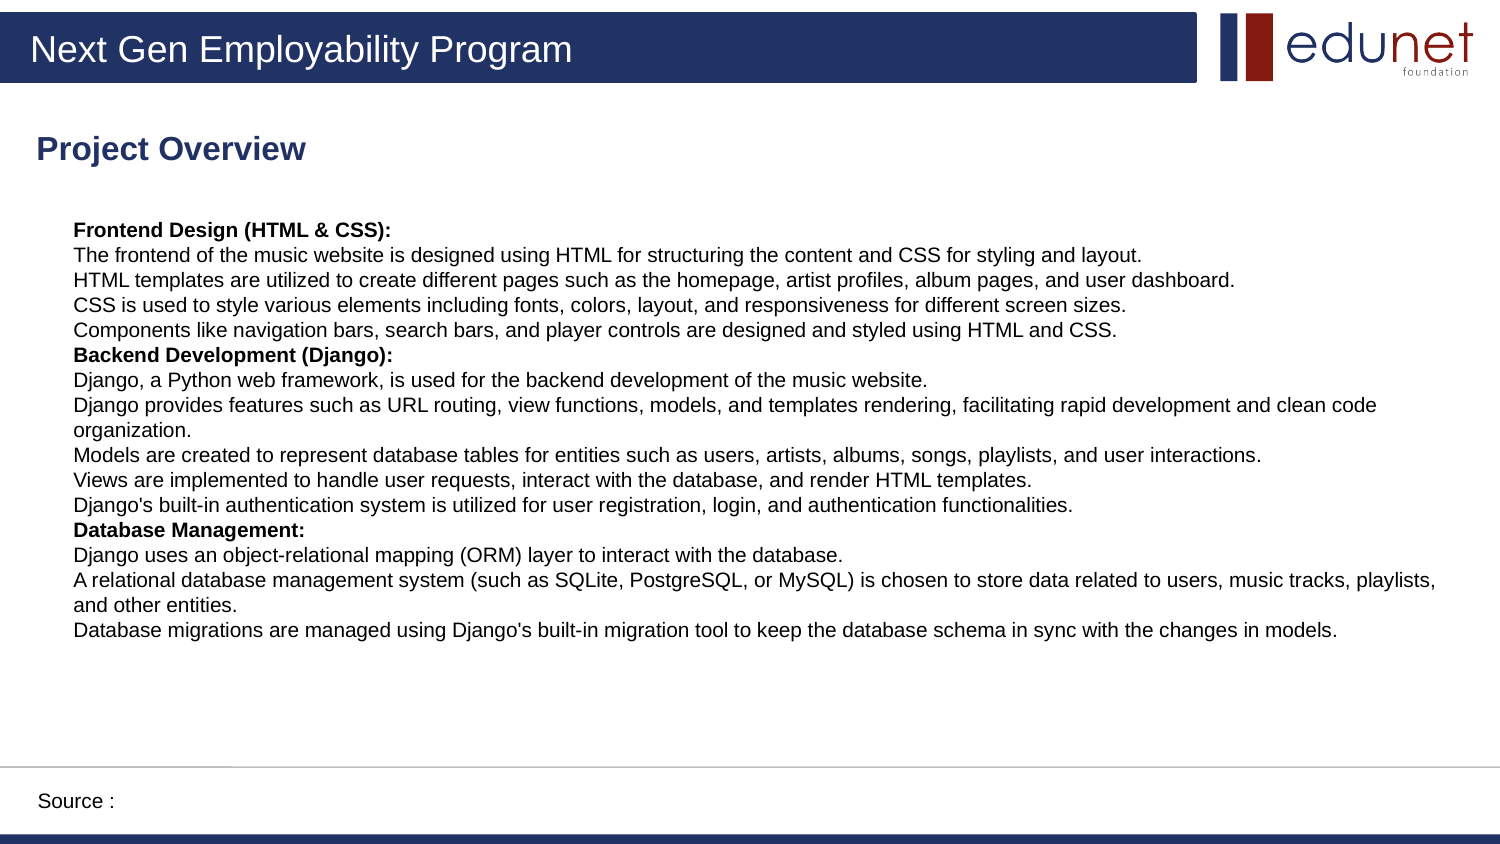

# Project Overview
Frontend Design (HTML & CSS):
The frontend of the music website is designed using HTML for structuring the content and CSS for styling and layout.
HTML templates are utilized to create different pages such as the homepage, artist profiles, album pages, and user dashboard.
CSS is used to style various elements including fonts, colors, layout, and responsiveness for different screen sizes.
Components like navigation bars, search bars, and player controls are designed and styled using HTML and CSS.
Backend Development (Django):
Django, a Python web framework, is used for the backend development of the music website.
Django provides features such as URL routing, view functions, models, and templates rendering, facilitating rapid development and clean code organization.
Models are created to represent database tables for entities such as users, artists, albums, songs, playlists, and user interactions.
Views are implemented to handle user requests, interact with the database, and render HTML templates.
Django's built-in authentication system is utilized for user registration, login, and authentication functionalities.
Database Management:
Django uses an object-relational mapping (ORM) layer to interact with the database.
A relational database management system (such as SQLite, PostgreSQL, or MySQL) is chosen to store data related to users, music tracks, playlists, and other entities.
Database migrations are managed using Django's built-in migration tool to keep the database schema in sync with the changes in models.

Source :